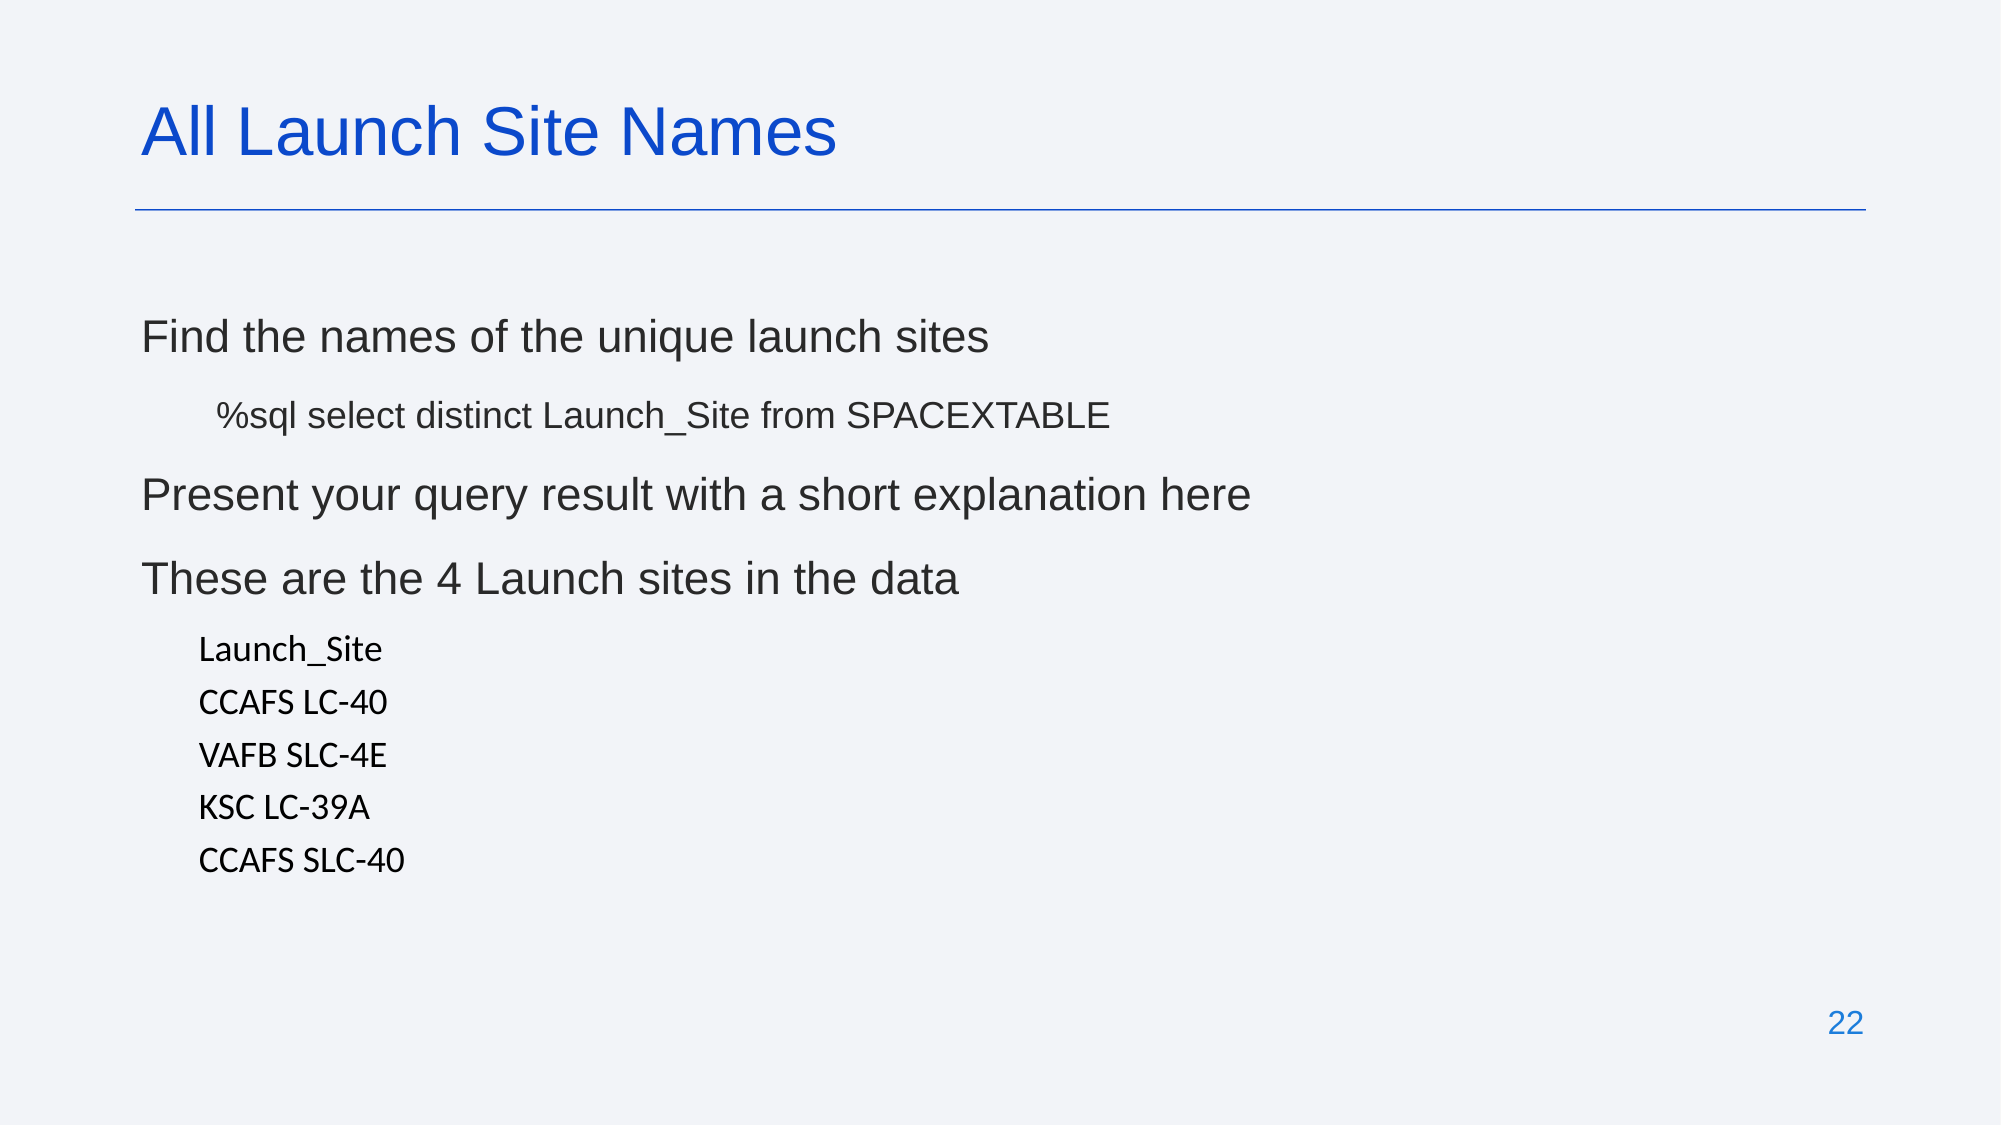

All Launch Site Names
Find the names of the unique launch sites
%sql select distinct Launch_Site from SPACEXTABLE
Present your query result with a short explanation here
These are the 4 Launch sites in the data

| Launch\_Site |
| --- |
| CCAFS LC-40 |
| VAFB SLC-4E |
| KSC LC-39A |
| CCAFS SLC-40 |
22